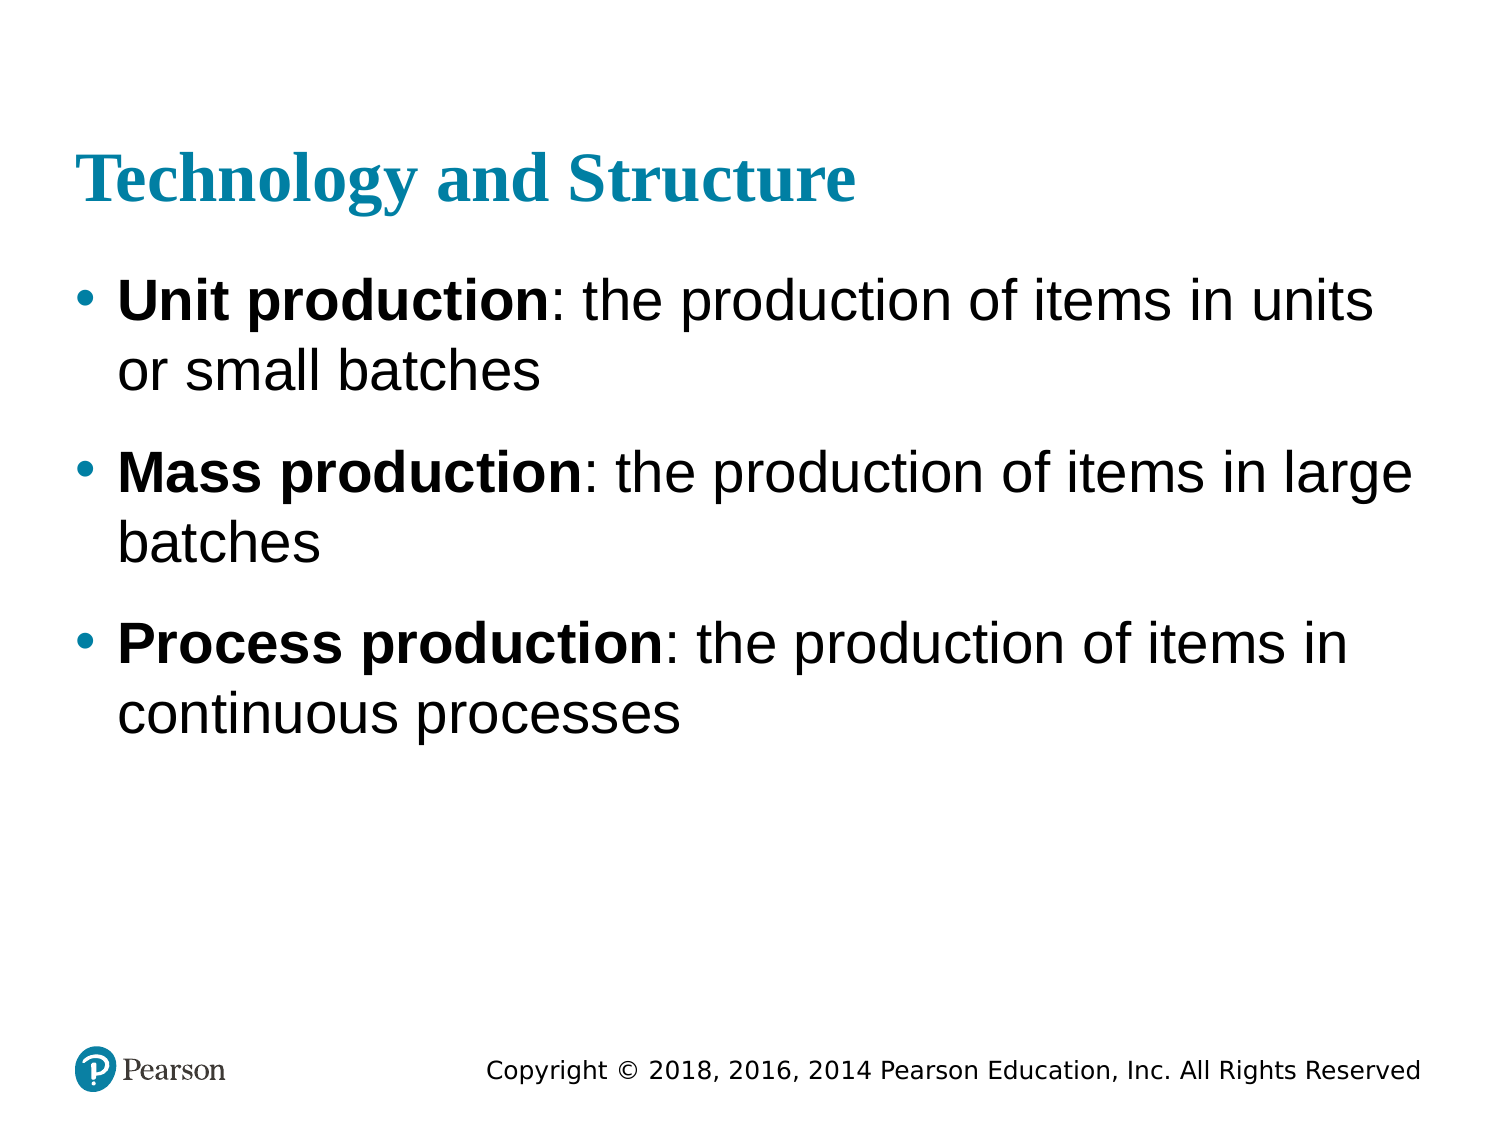

# Technology and Structure
Unit production: the production of items in units or small batches
Mass production: the production of items in large batches
Process production: the production of items in continuous processes